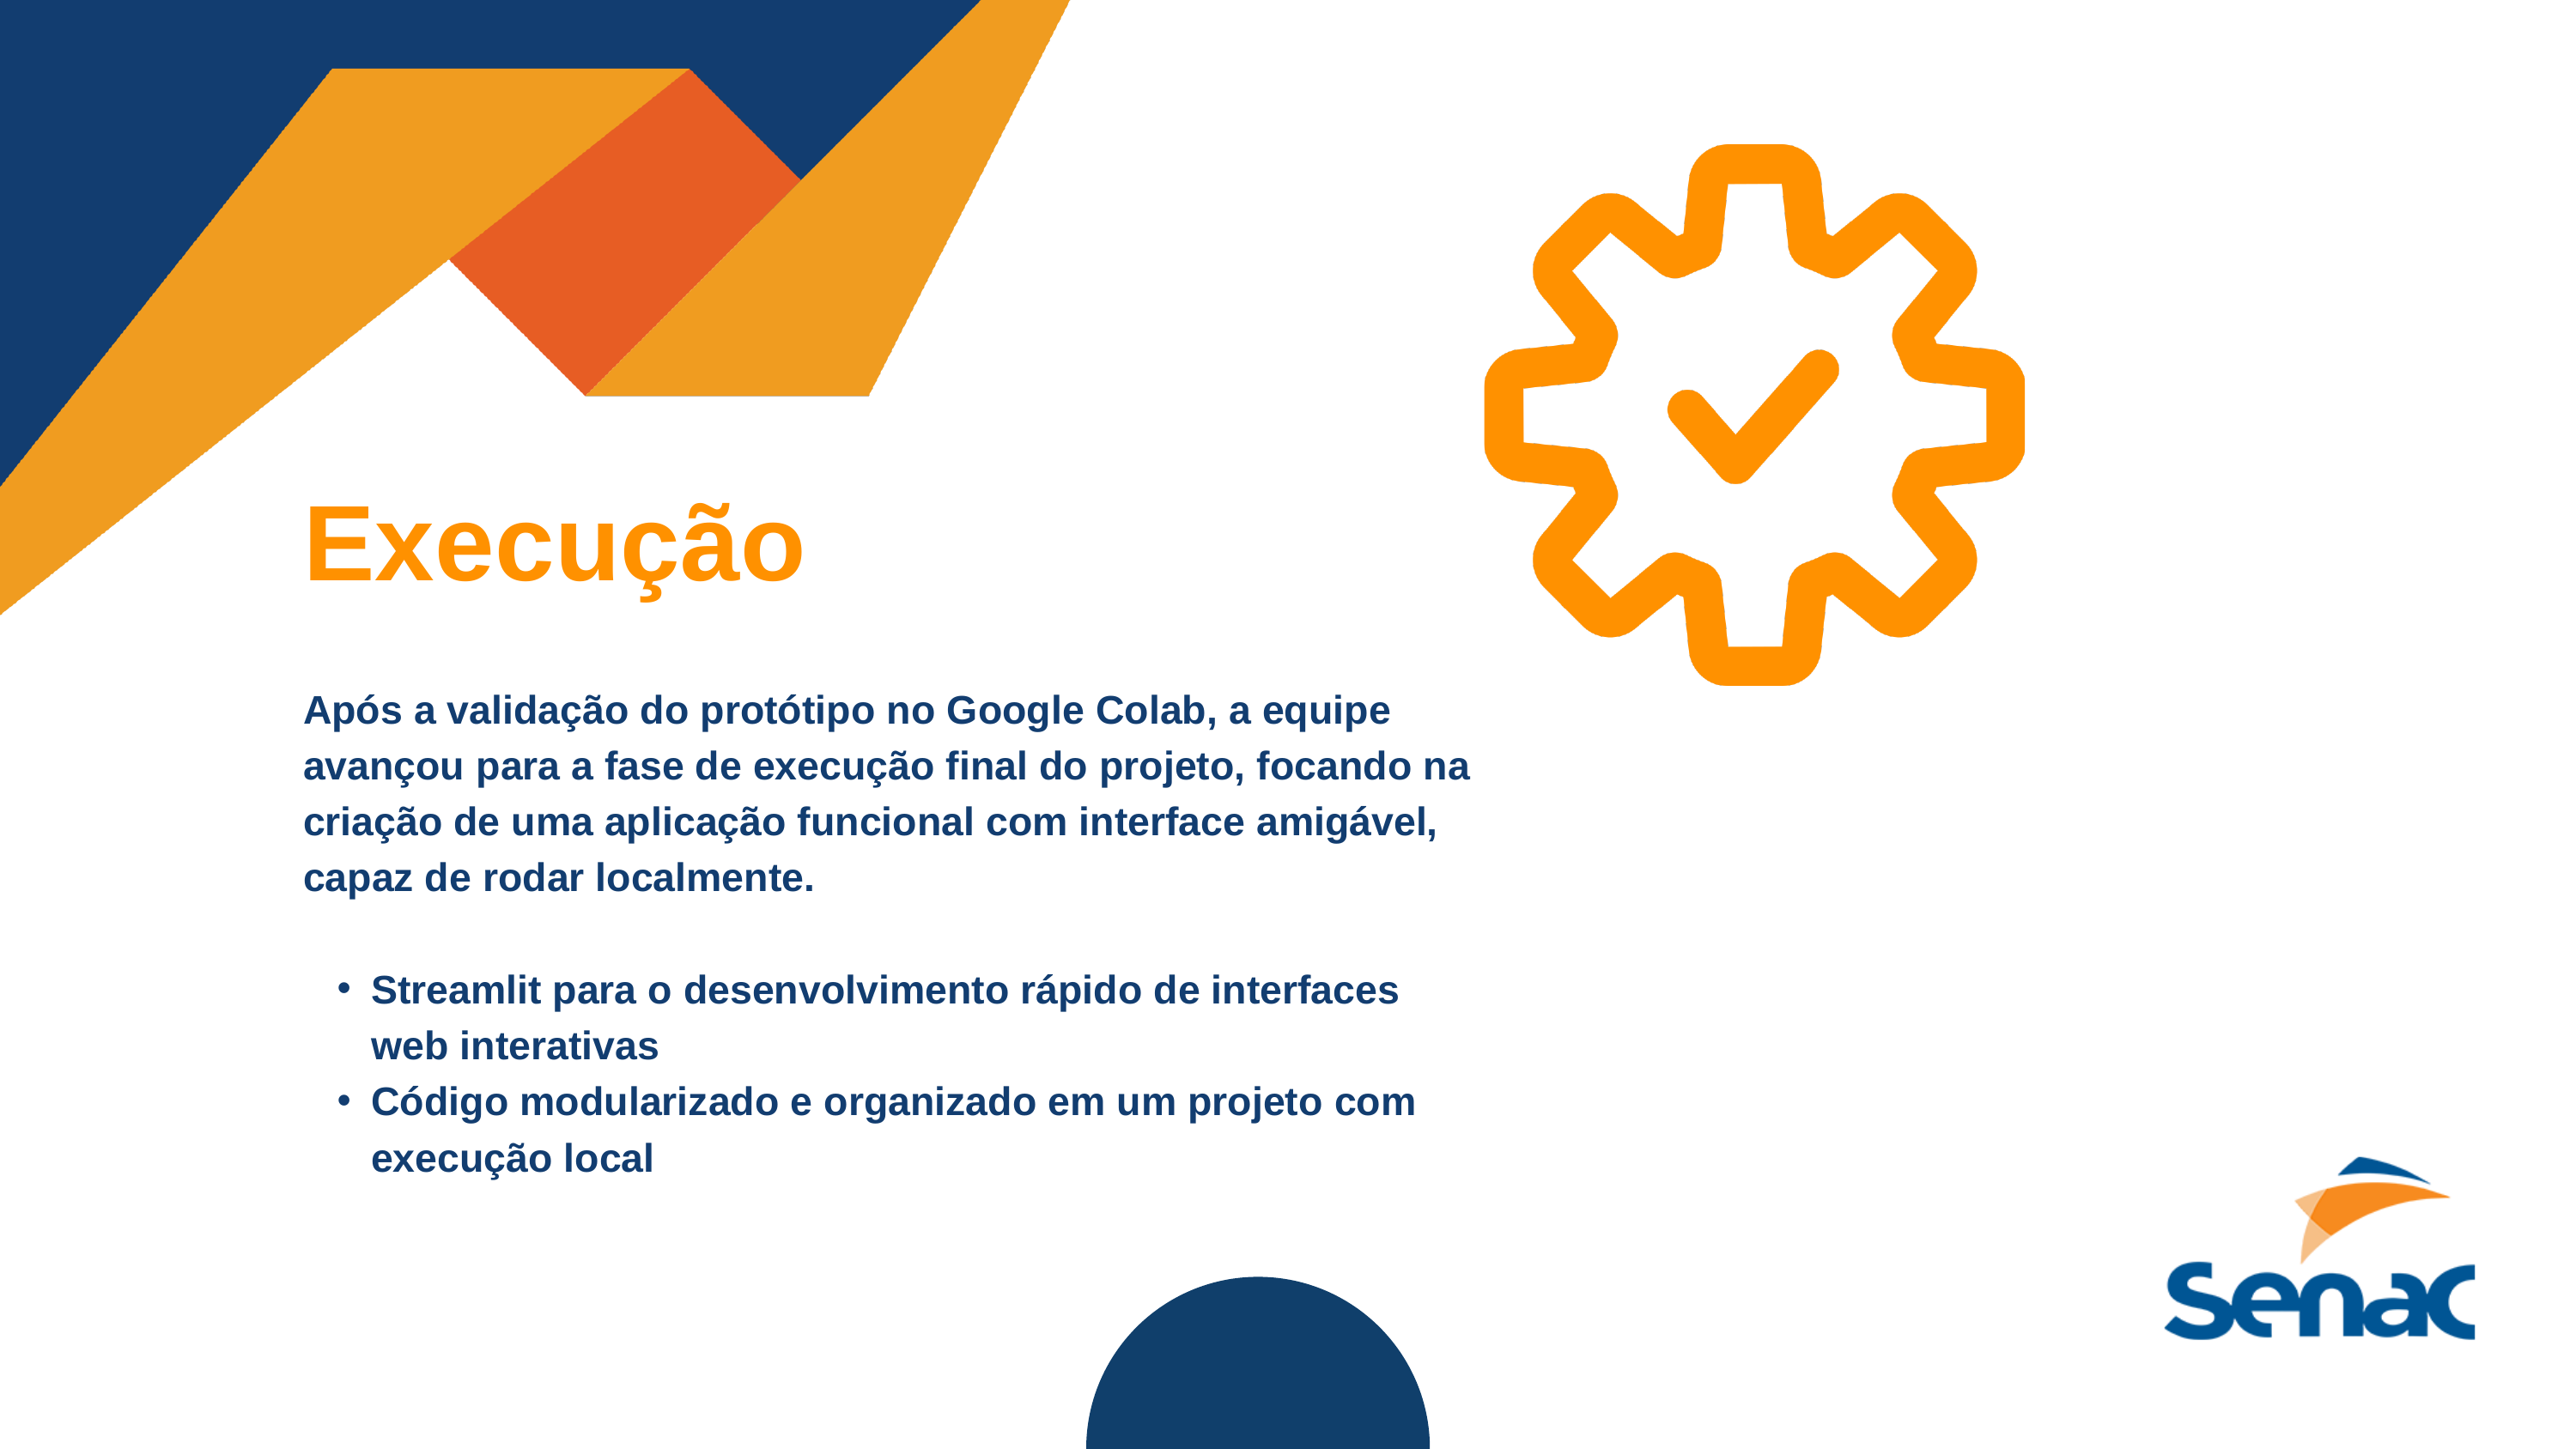

Execução
Após a validação do protótipo no Google Colab, a equipe avançou para a fase de execução final do projeto, focando na criação de uma aplicação funcional com interface amigável, capaz de rodar localmente.

Streamlit para o desenvolvimento rápido de interfaces web interativas
Código modularizado e organizado em um projeto com execução local